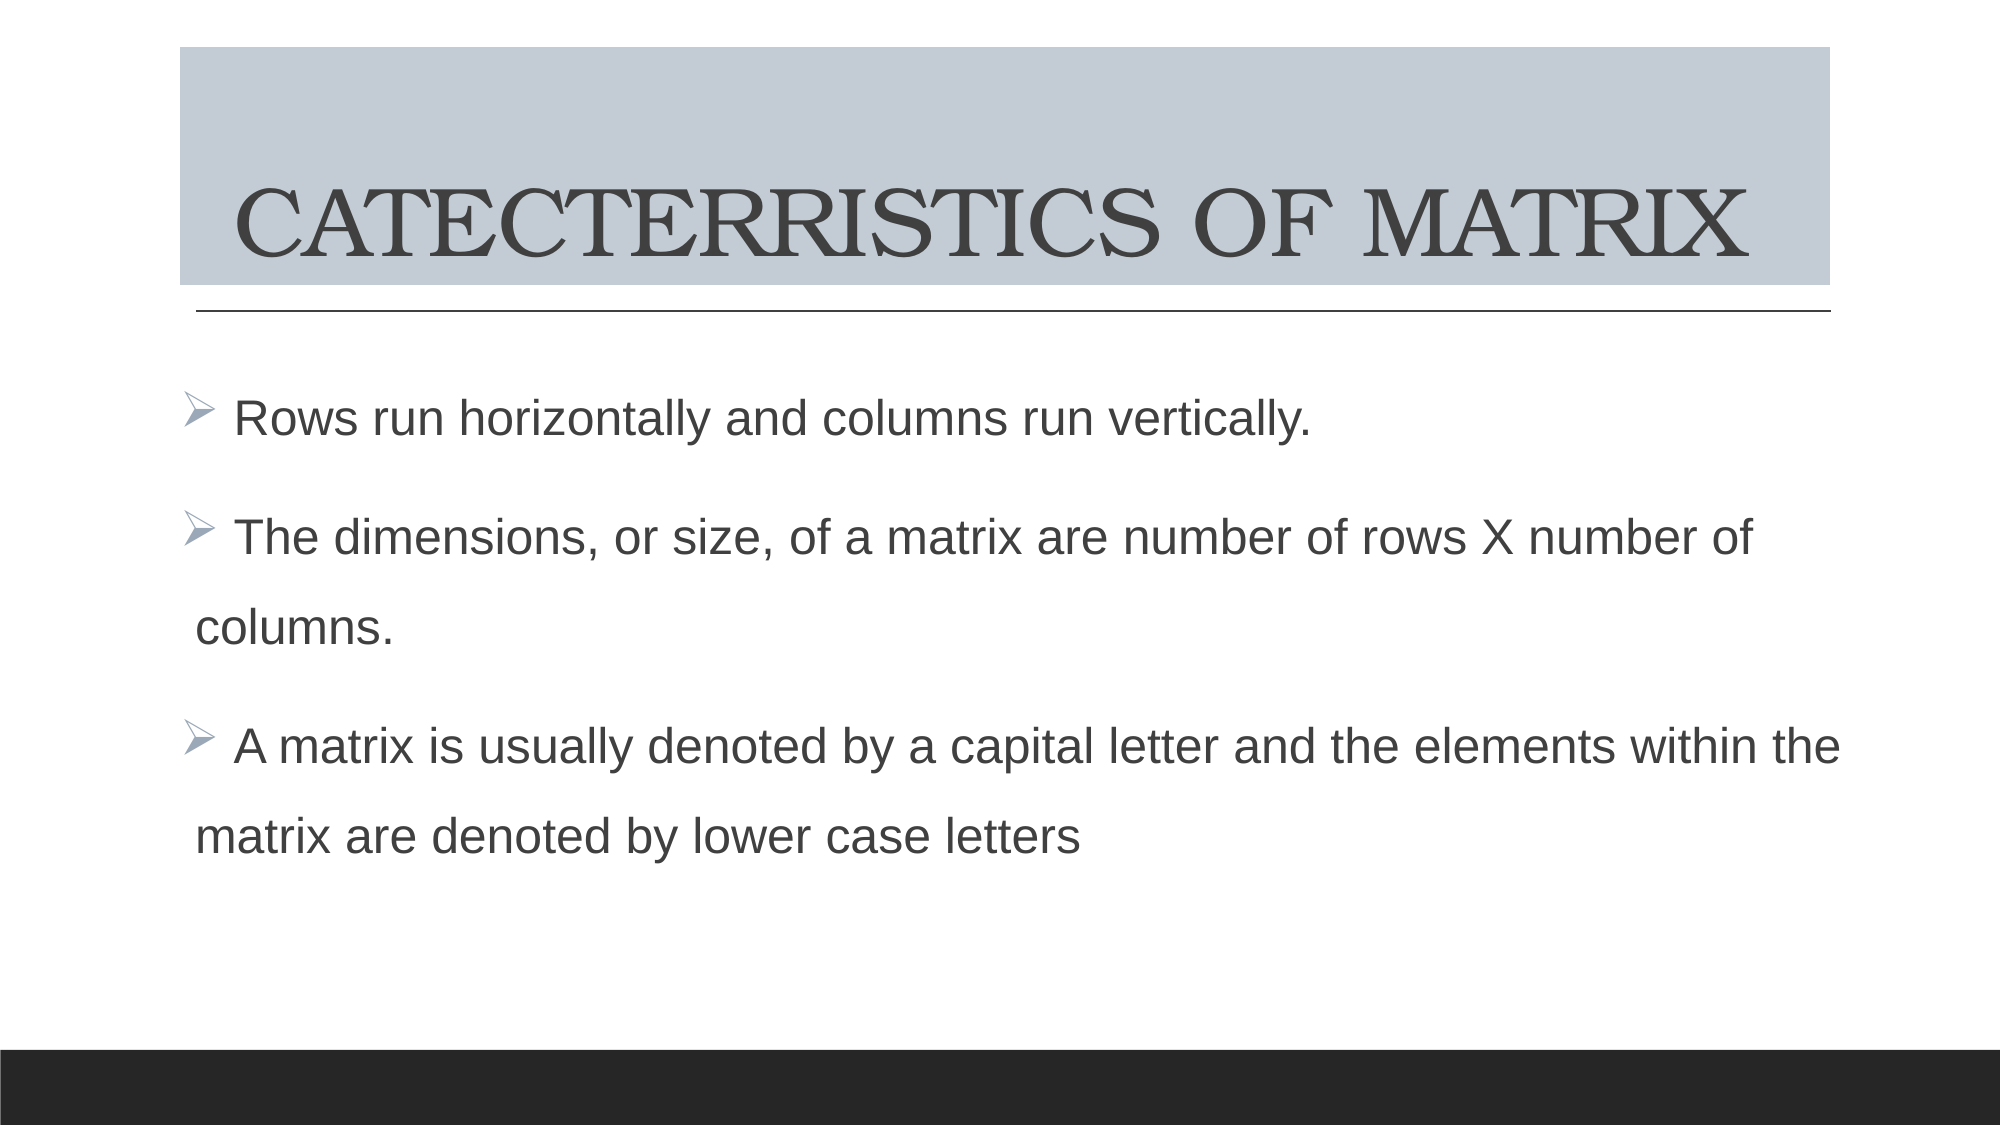

# CATECTERRISTICS OF MATRIX
 Rows run horizontally and columns run vertically.
 The dimensions, or size, of a matrix are number of rows X number of      columns.
 A matrix is usually denoted by a capital letter and the elements within the matrix are denoted by lower case letters